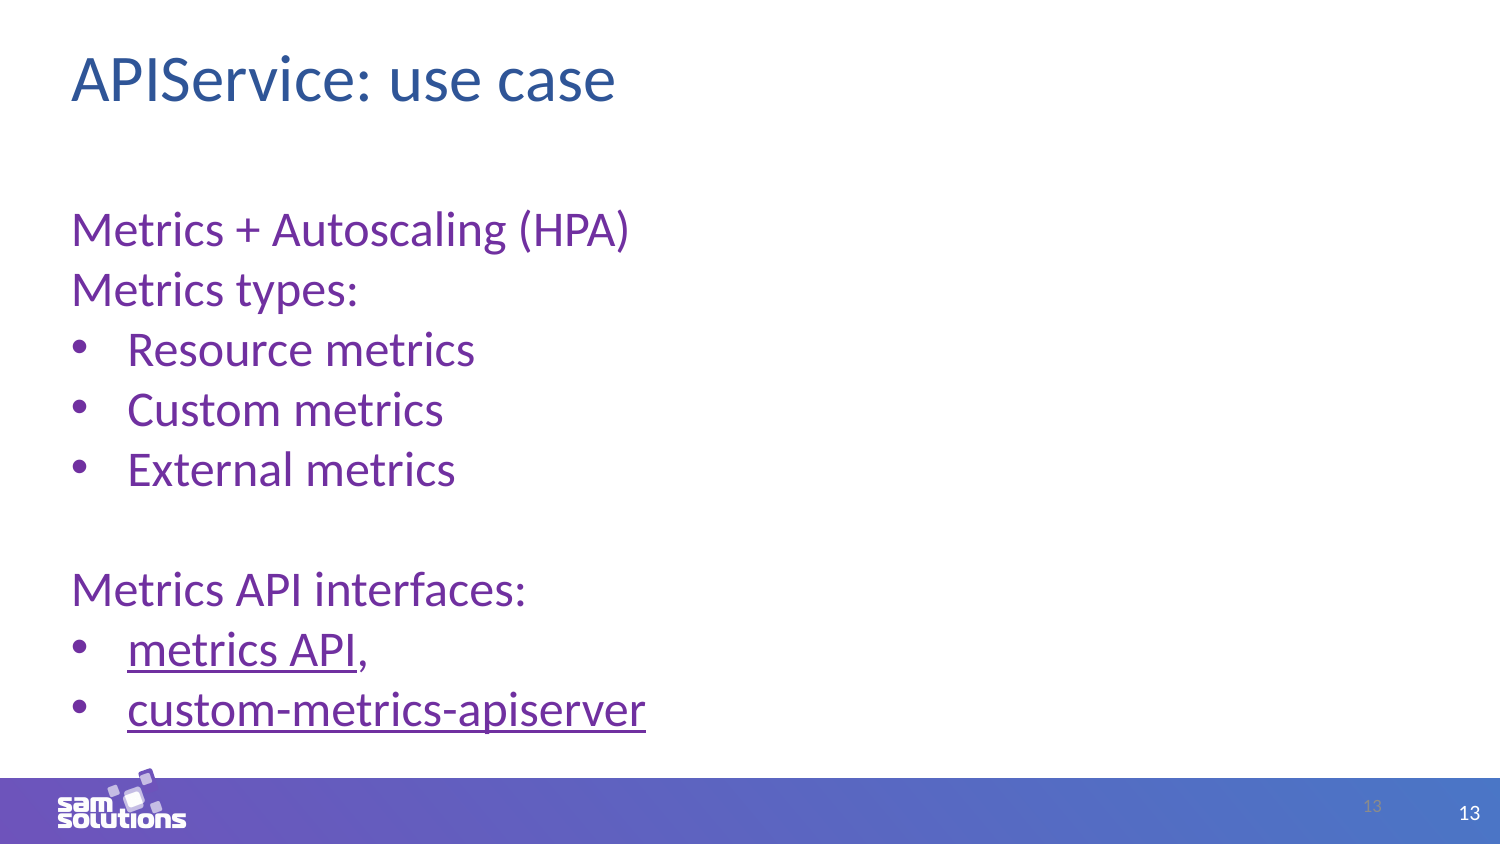

# APIService: use case
Metrics + Autoscaling (HPA)
Metrics types:
Resource metrics
Custom metrics
External metrics

Metrics API interfaces:
metrics API,
custom-metrics-apiserver

13